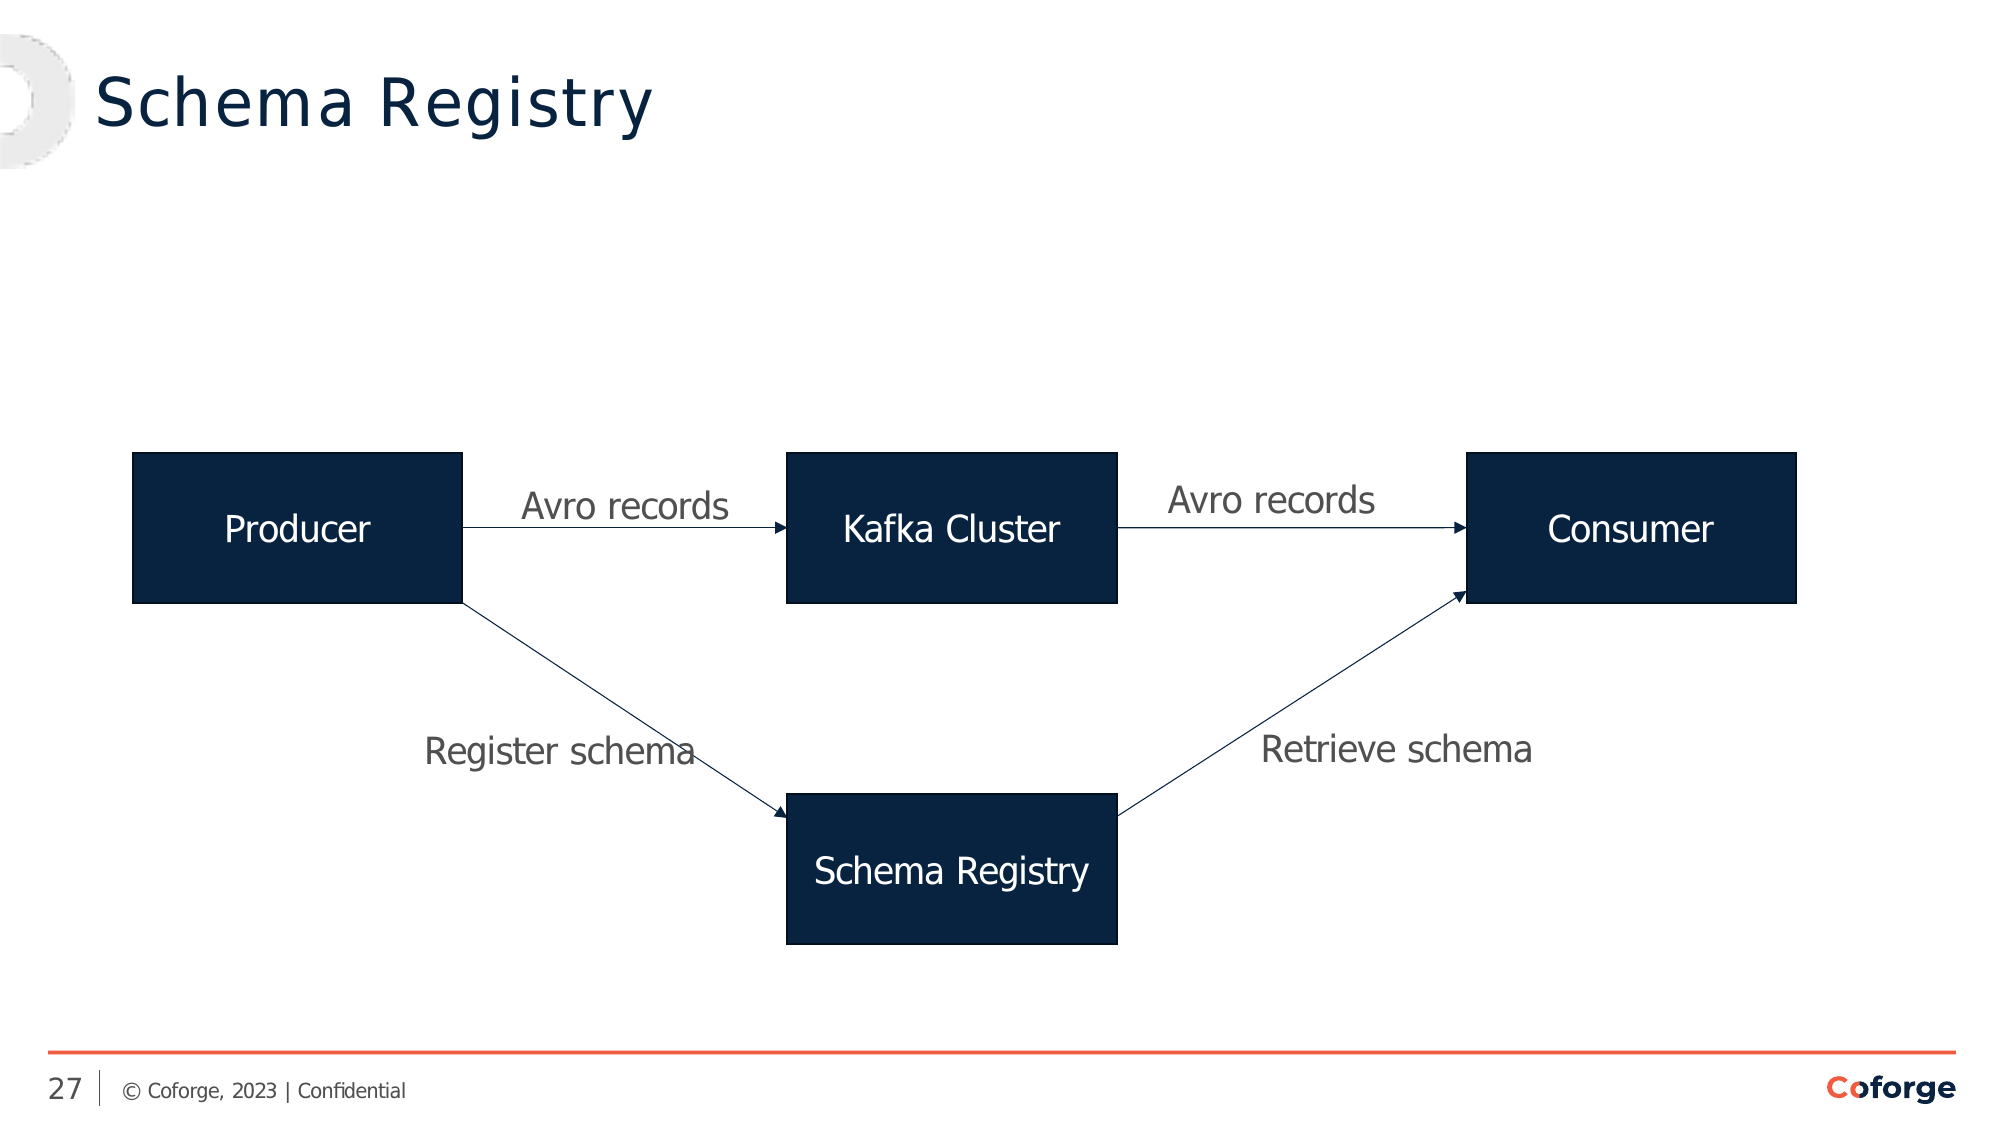

# Schema Registry
Producer
Kafka Cluster
Consumer
Avro records
Avro records
Retrieve schema
Register schema
Schema Registry